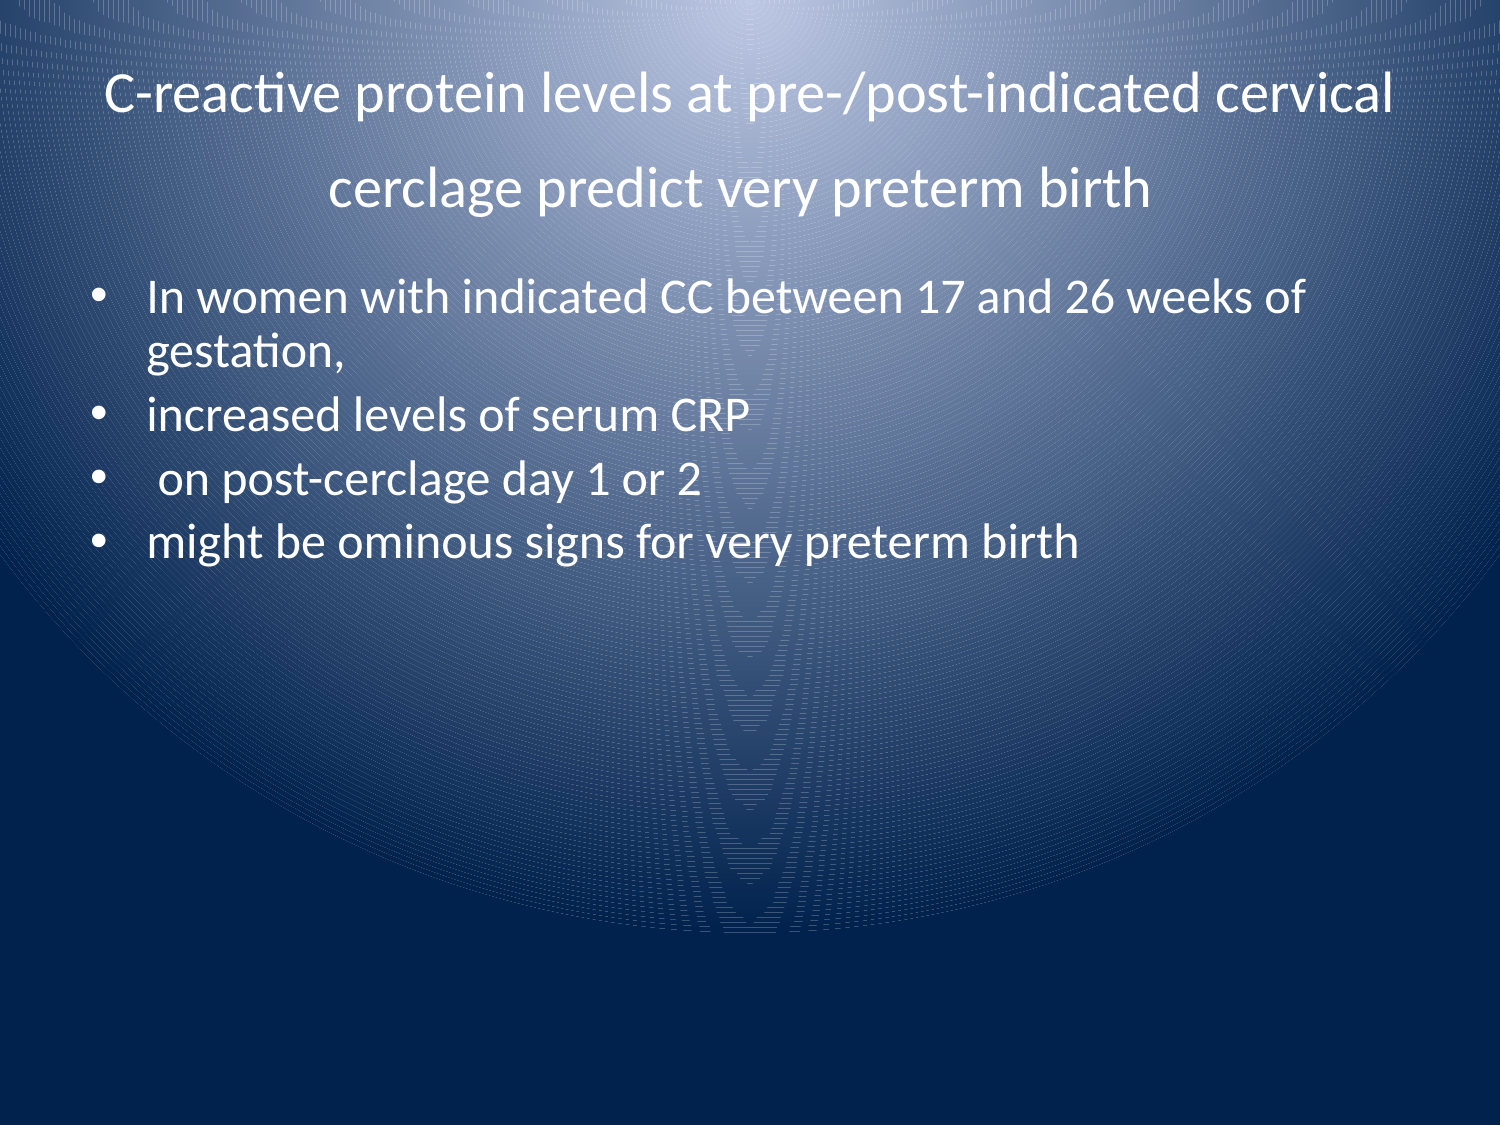

# C-reactive protein levels at pre-/post-indicated cervical cerclage predict very preterm birth
In women with indicated CC between 17 and 26 weeks of gestation,
increased levels of serum CRP
 on post-cerclage day 1 or 2
might be ominous signs for very preterm birth